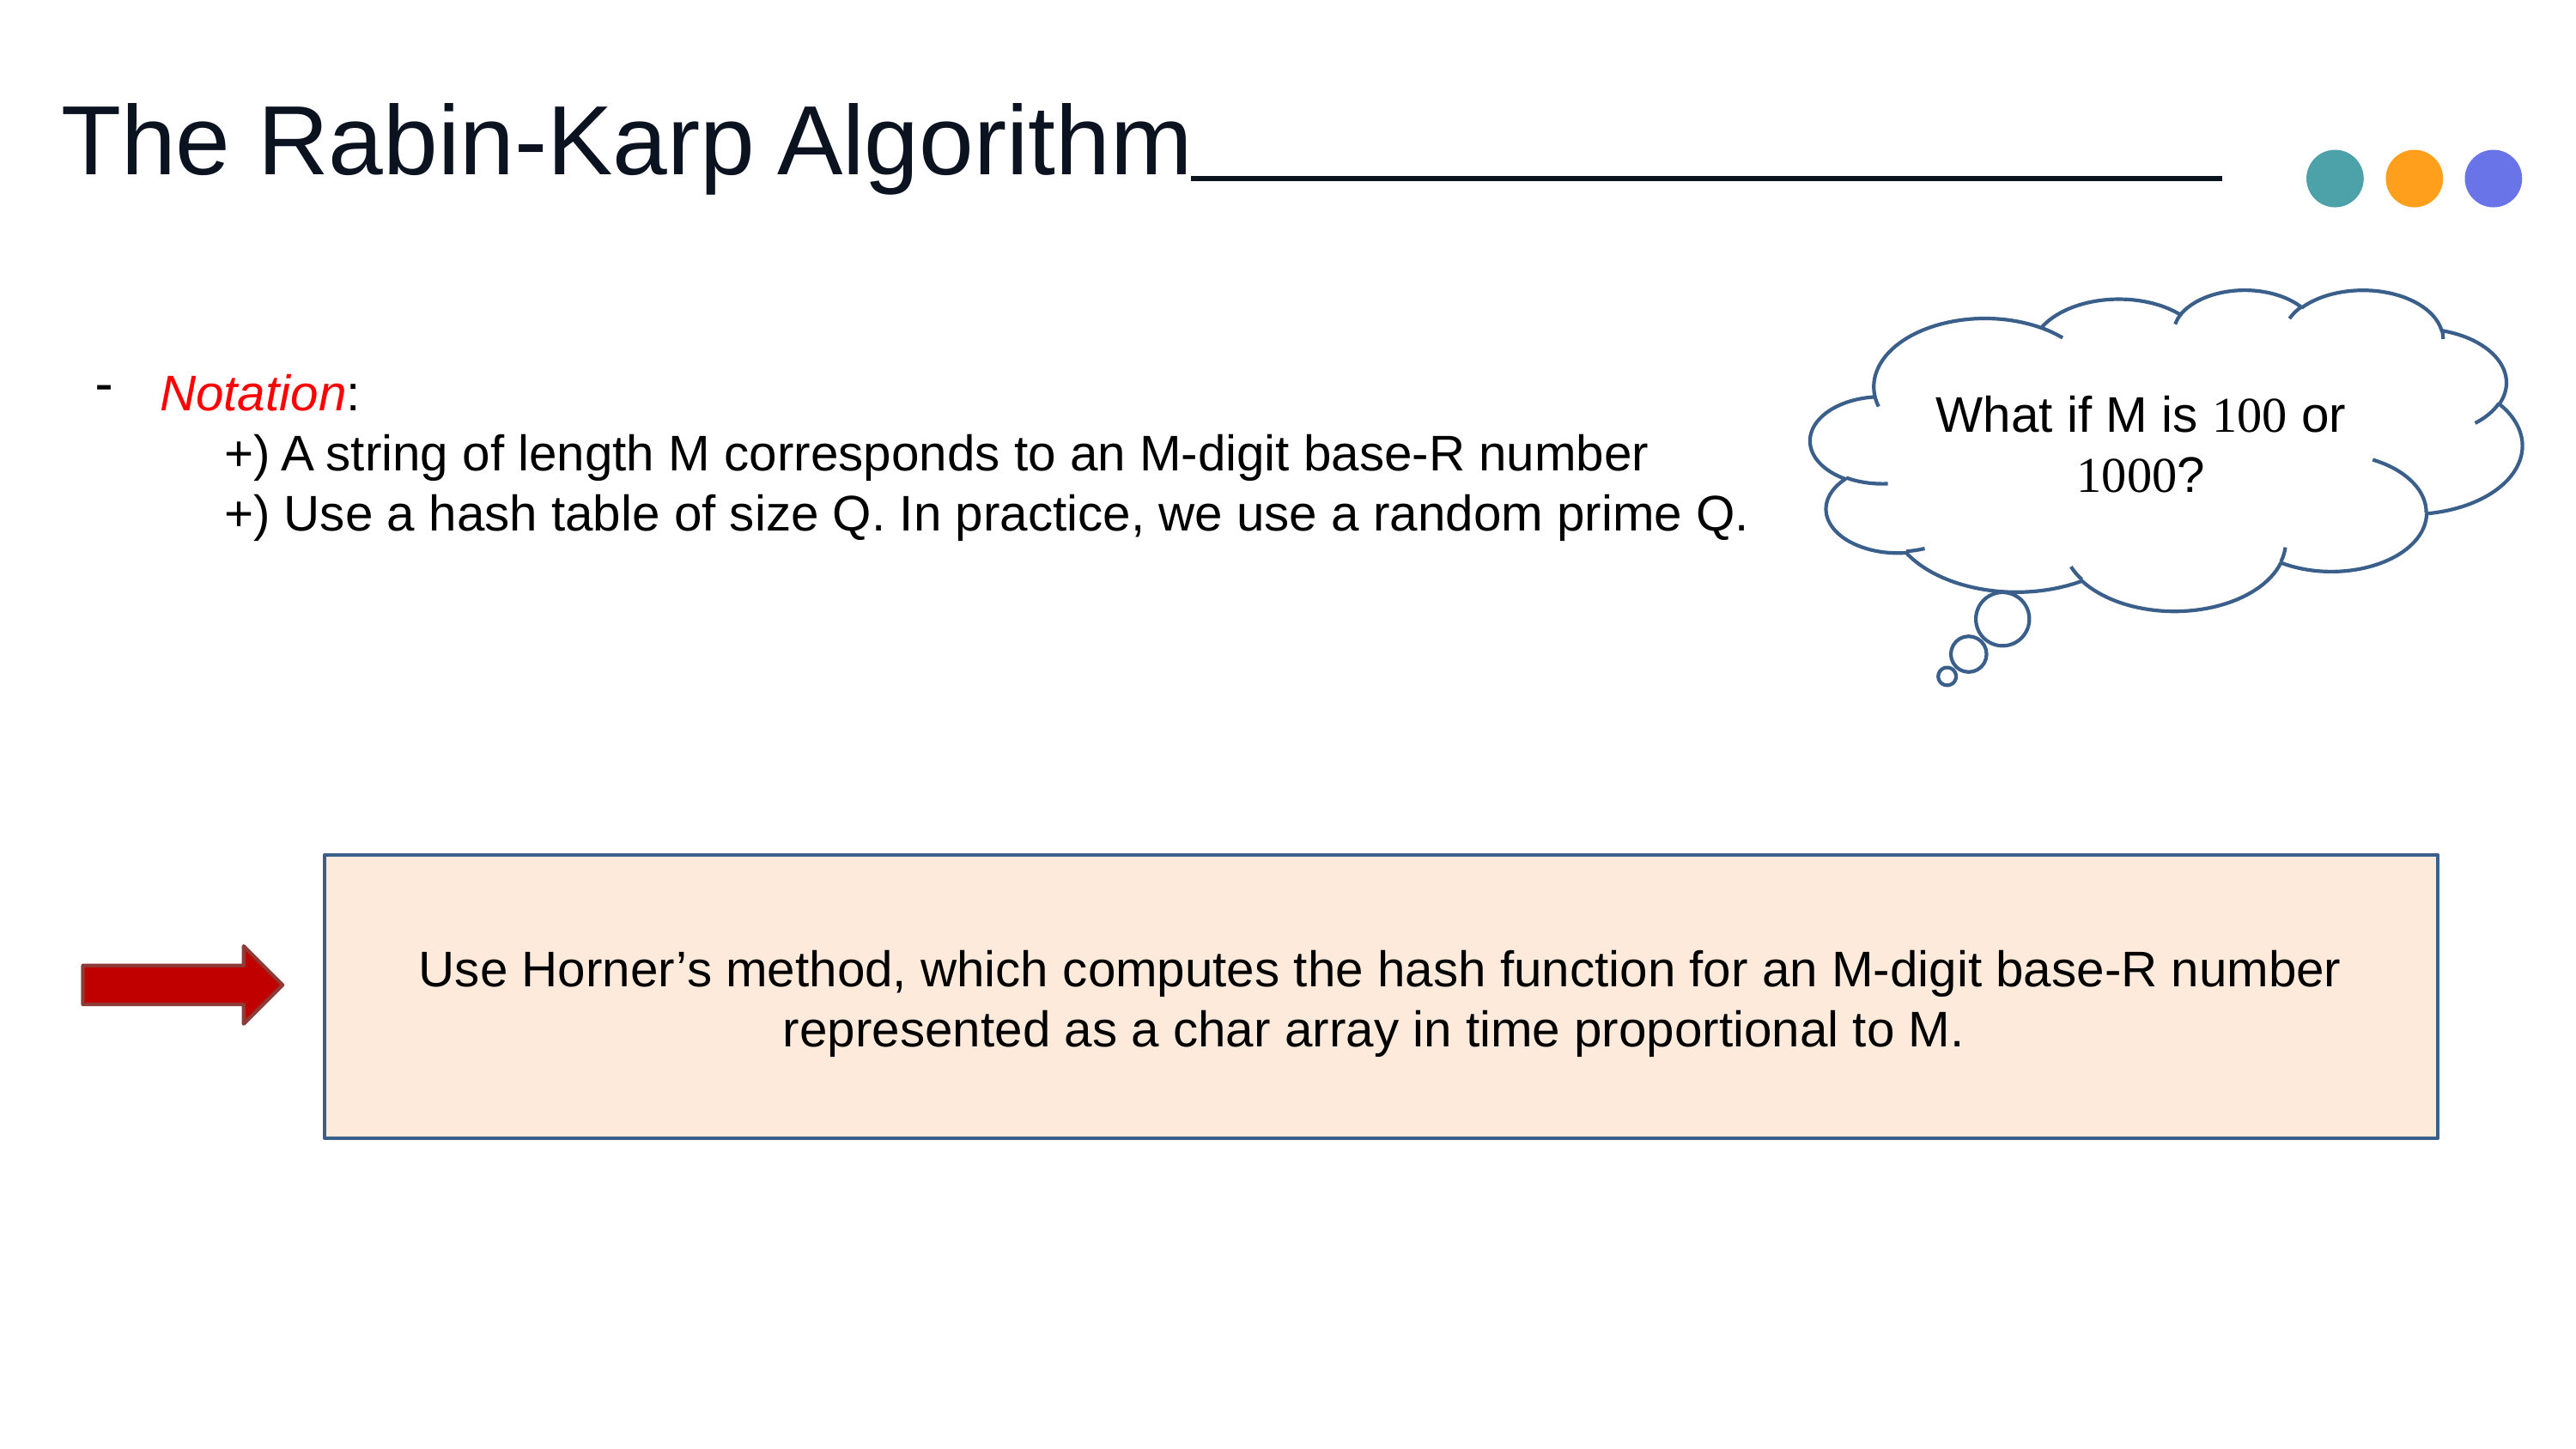

The Rabin-Karp Algorithm

What if M is 100 or 1000?
Notation:
	+) A string of length M corresponds to an M-digit base-R number
	+) Use a hash table of size Q. In practice, we use a random prime Q.

Use Horner’s method, which computes the hash function for an M-digit base-R number represented as a char array in time proportional to M.